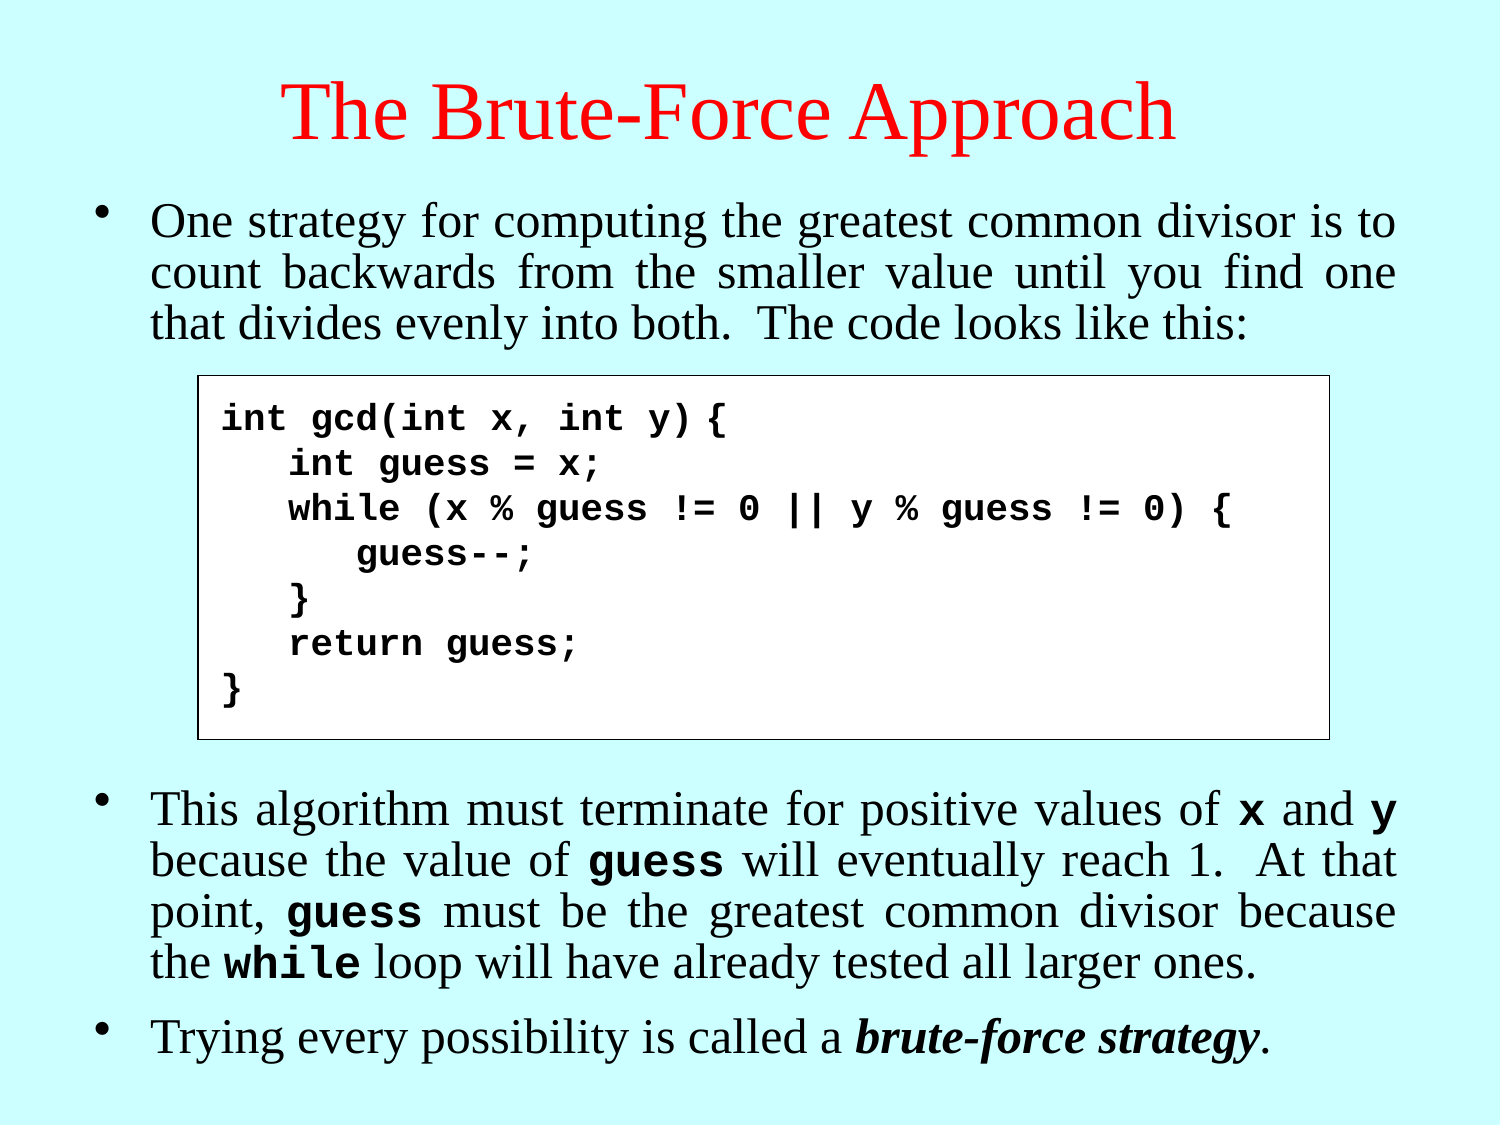

# The Brute-Force Approach
One strategy for computing the greatest common divisor is to count backwards from the smaller value until you find one that divides evenly into both.  The code looks like this:

int gcd(int x, int y) {
   int guess = x;
   while (x % guess != 0 || y % guess != 0) {
      guess--;
   }
   return guess;
}
This algorithm must terminate for positive values of x and y because the value of guess will eventually reach 1.  At that point, guess must be the greatest common divisor because the while loop will have already tested all larger ones.
Trying every possibility is called a brute-force strategy.